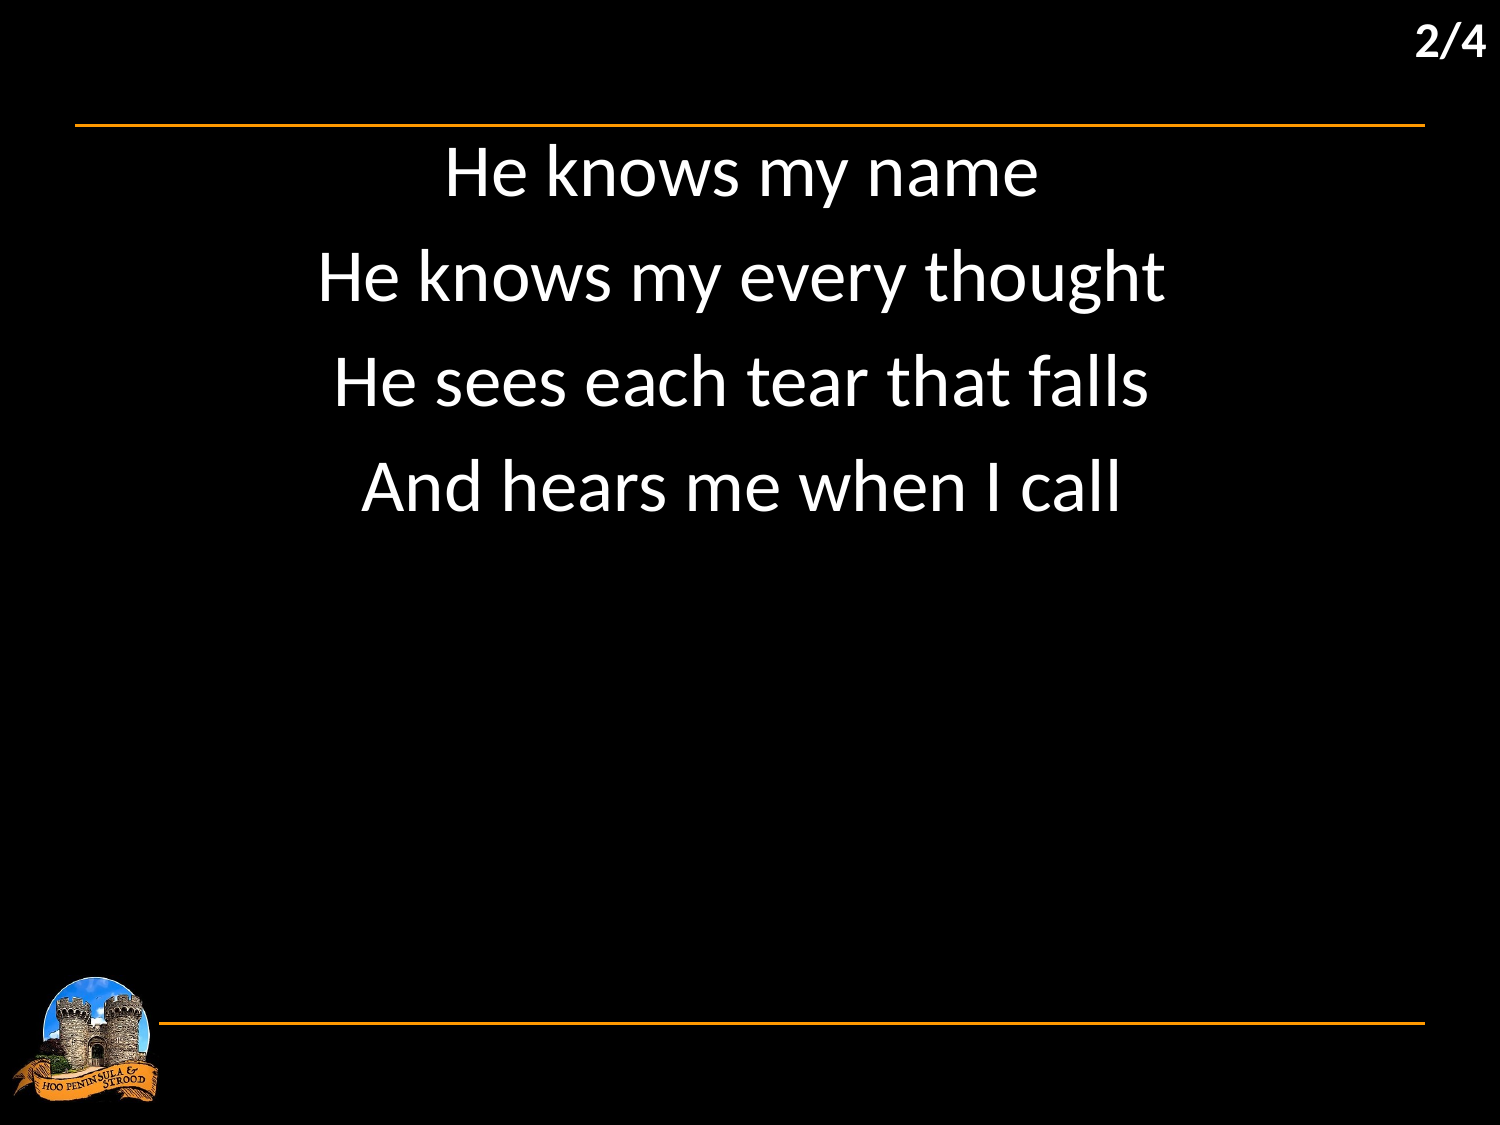

2/4
He knows my name
He knows my every thought
He sees each tear that falls
And hears me when I call